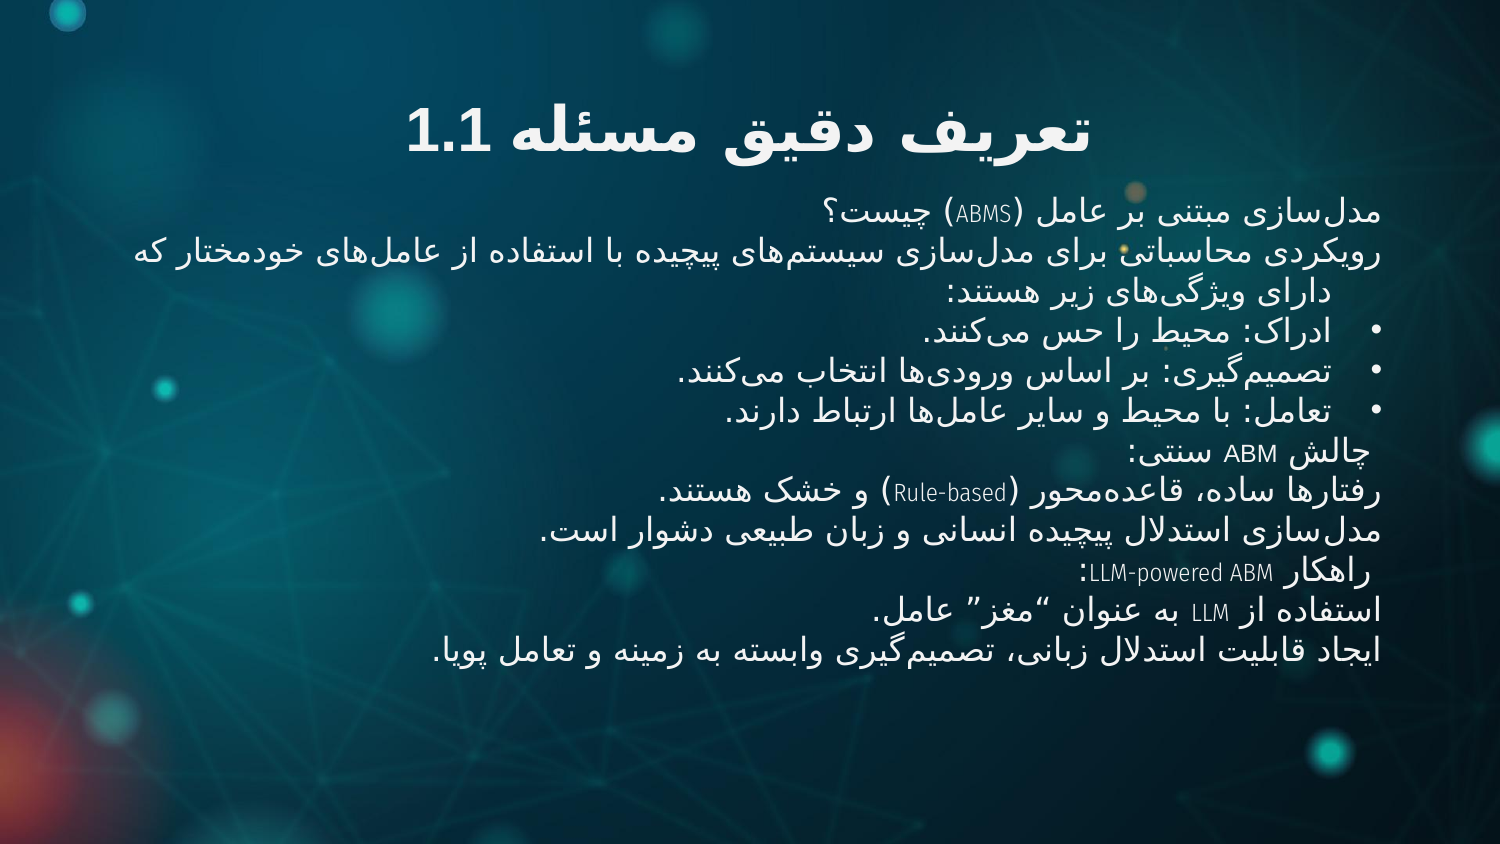

# 1.1 تعریف دقیق مسئله
مدل‌سازی مبتنی بر عامل (ABMS) چیست؟
رویکردی محاسباتی برای مدل‌سازی سیستم‌های پیچیده با استفاده از عامل‌های خودمختار که دارای ویژگی‌های زیر هستند:
ادراک: محیط را حس می‌کنند.
تصمیم‌گیری: بر اساس ورودی‌ها انتخاب می‌کنند.
تعامل: با محیط و سایر عامل‌ها ارتباط دارند.
 چالش ABM سنتی:
رفتارها ساده، قاعده‌محور (Rule-based) و خشک هستند.
مدل‌سازی استدلال پیچیده انسانی و زبان طبیعی دشوار است.
 راهکار LLM-powered ABM:
استفاده از LLM به عنوان “مغز” عامل.
ایجاد قابلیت استدلال زبانی، تصمیم‌گیری وابسته به زمینه و تعامل پویا.